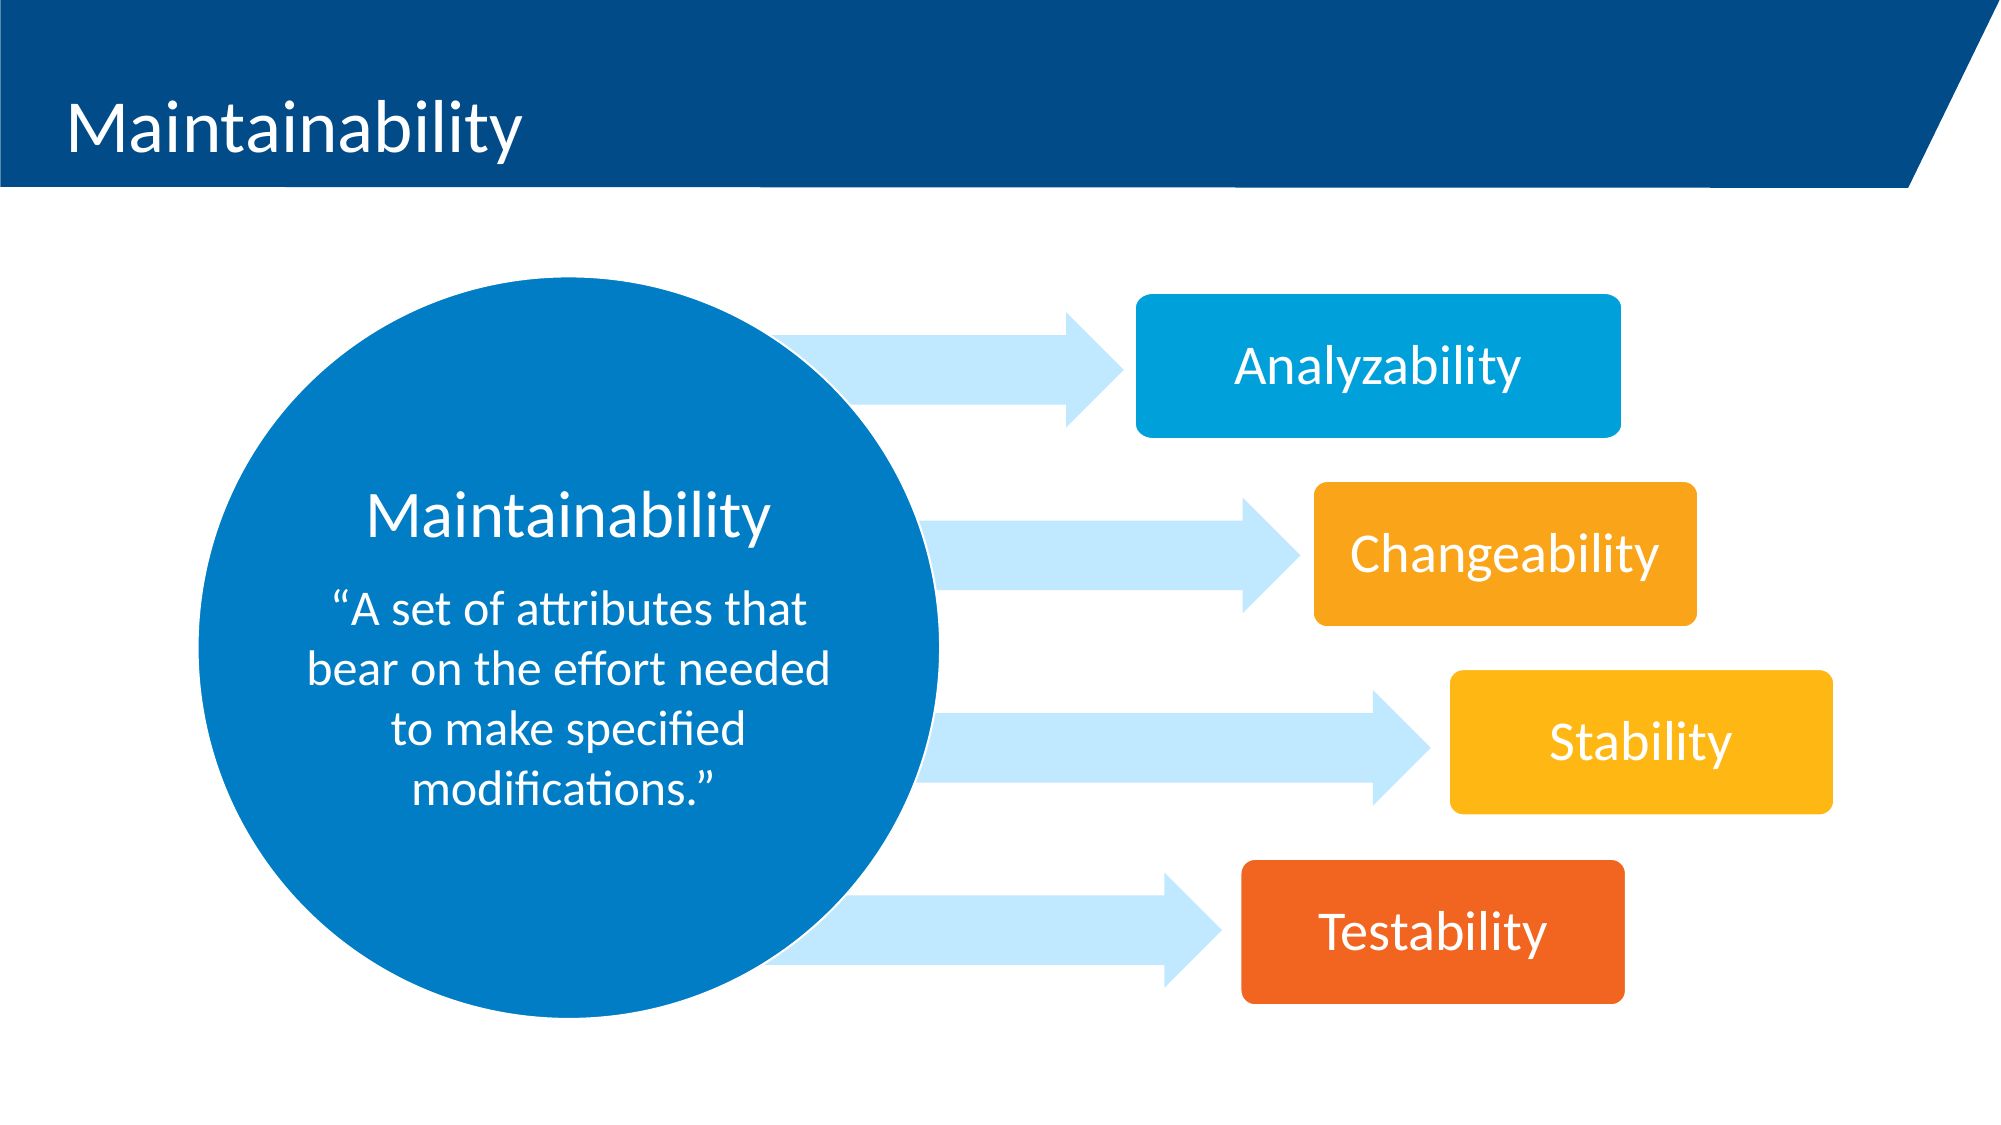

# Maintainability
Maintainability
“A set of attributes that bear on the effort needed to make specified modifications.”
Analyzability

Changeability

Stability

Testability